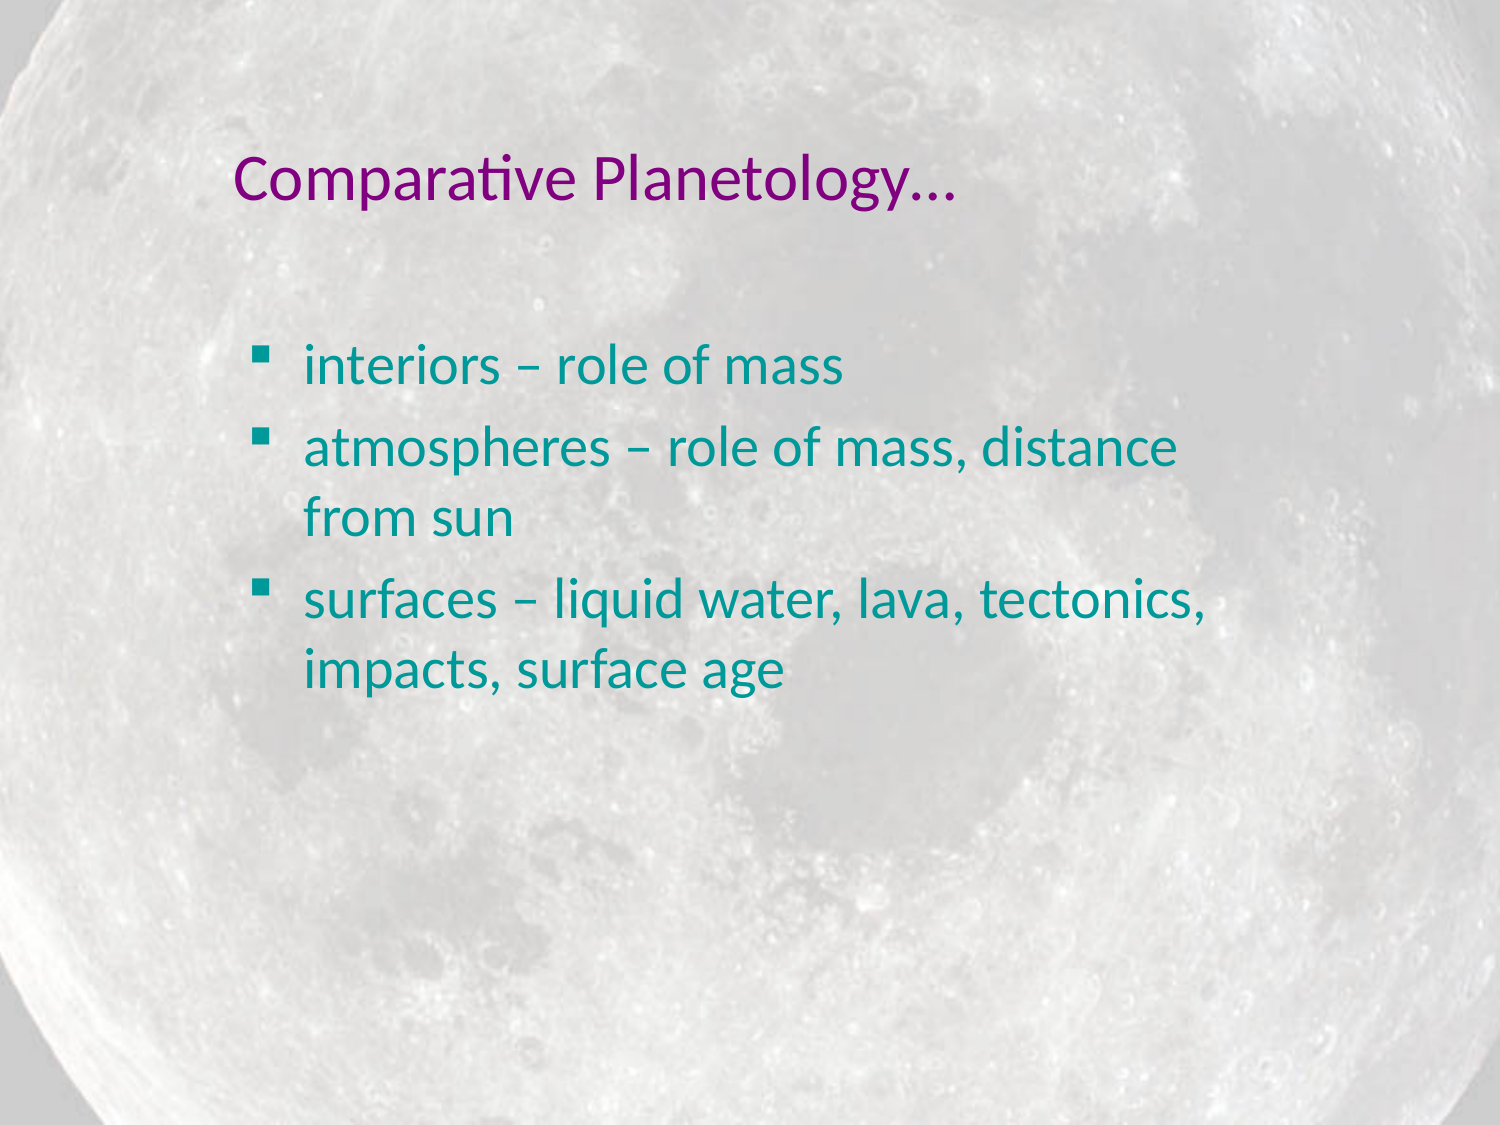

# Comparative Planetology…
interiors – role of mass
atmospheres – role of mass, distance from sun
surfaces – liquid water, lava, tectonics, impacts, surface age